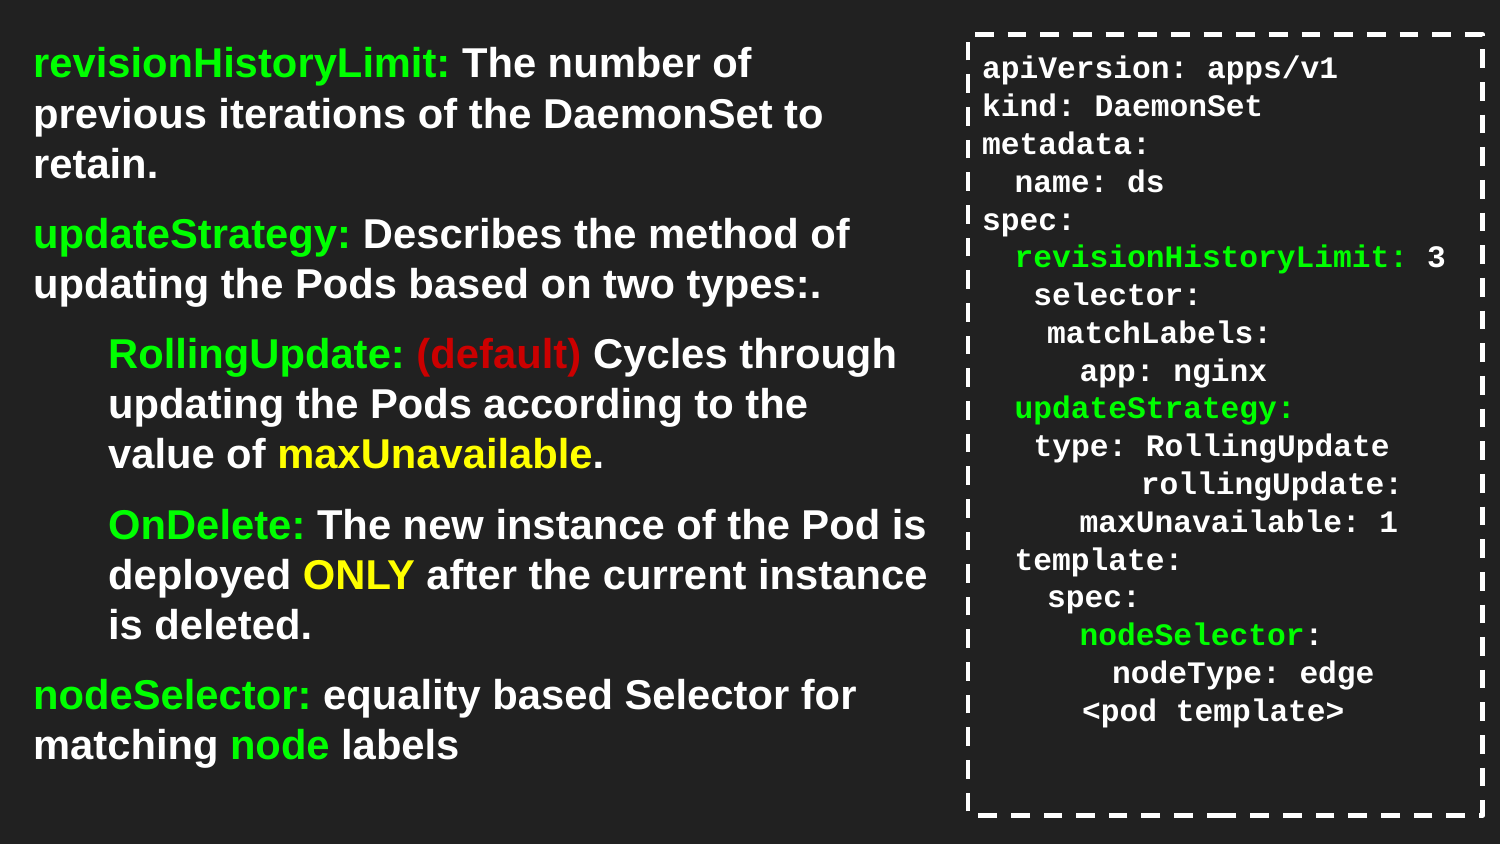

revisionHistoryLimit: The number of  previous iterations of the DaemonSet to retain.
updateStrategy: Describes the method of  updating the Pods based on two types:.
RollingUpdate: (default) Cycles through updating the Pods according to the value of maxUnavailable.
OnDelete: The new instance of the Pod is deployed ONLY after the current instance is deleted.
nodeSelector: equality based Selector for matching node labels
apiVersion: apps/v1  kind: DaemonSet  metadata:
name: ds
spec:
revisionHistoryLimit: 3  selector:
matchLabels:  app: nginx
updateStrategy:
 type: RollingUpdate        rollingUpdate:
maxUnavailable: 1  template:
spec:
nodeSelector:  nodeType: edge
 <pod template>